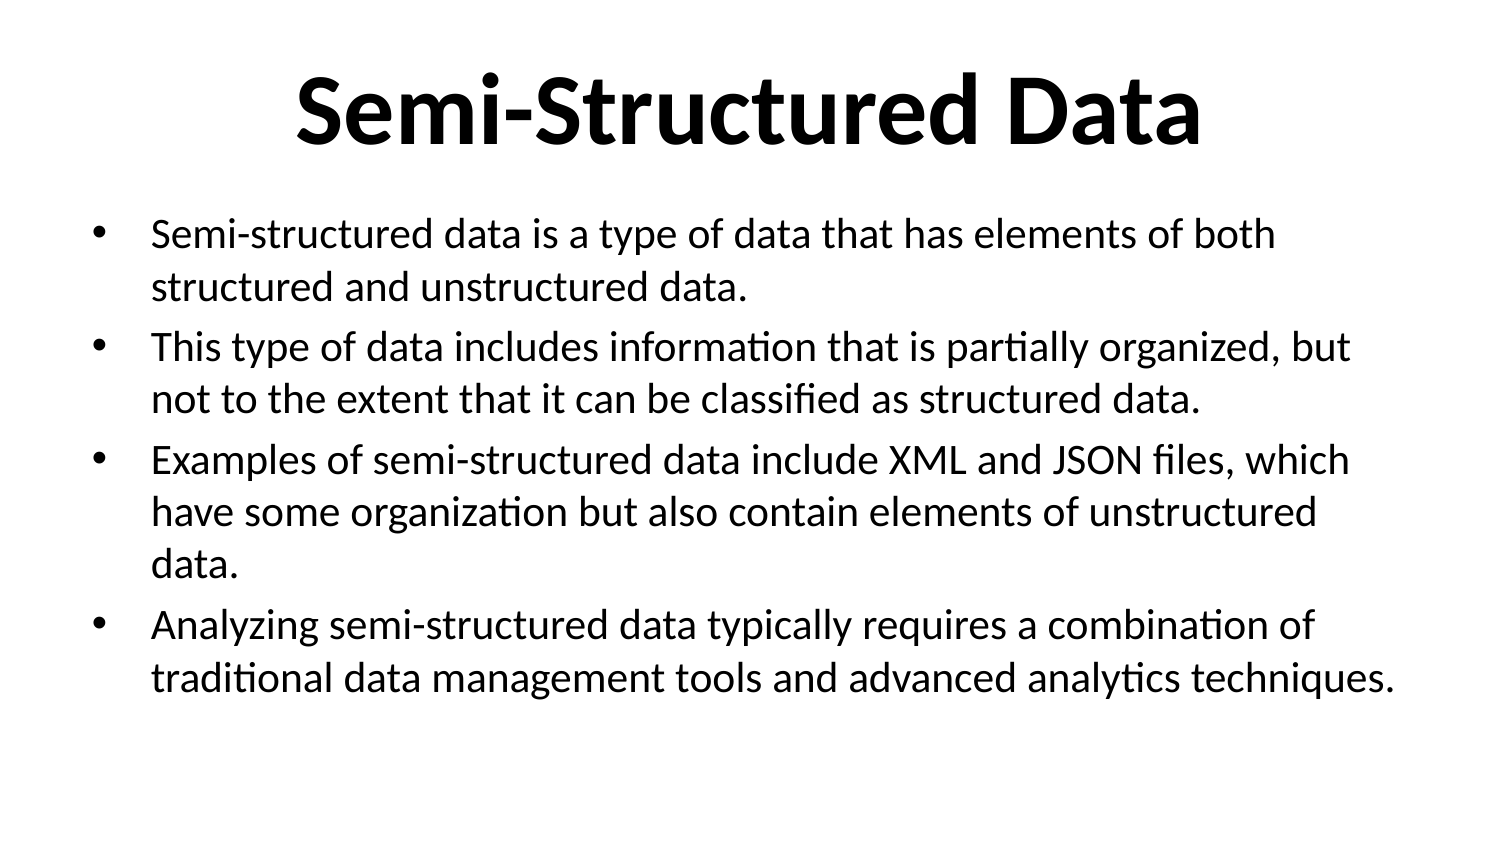

# Semi-Structured Data
Semi-structured data is a type of data that has elements of both structured and unstructured data.
This type of data includes information that is partially organized, but not to the extent that it can be classified as structured data.
Examples of semi-structured data include XML and JSON files, which have some organization but also contain elements of unstructured data.
Analyzing semi-structured data typically requires a combination of traditional data management tools and advanced analytics techniques.